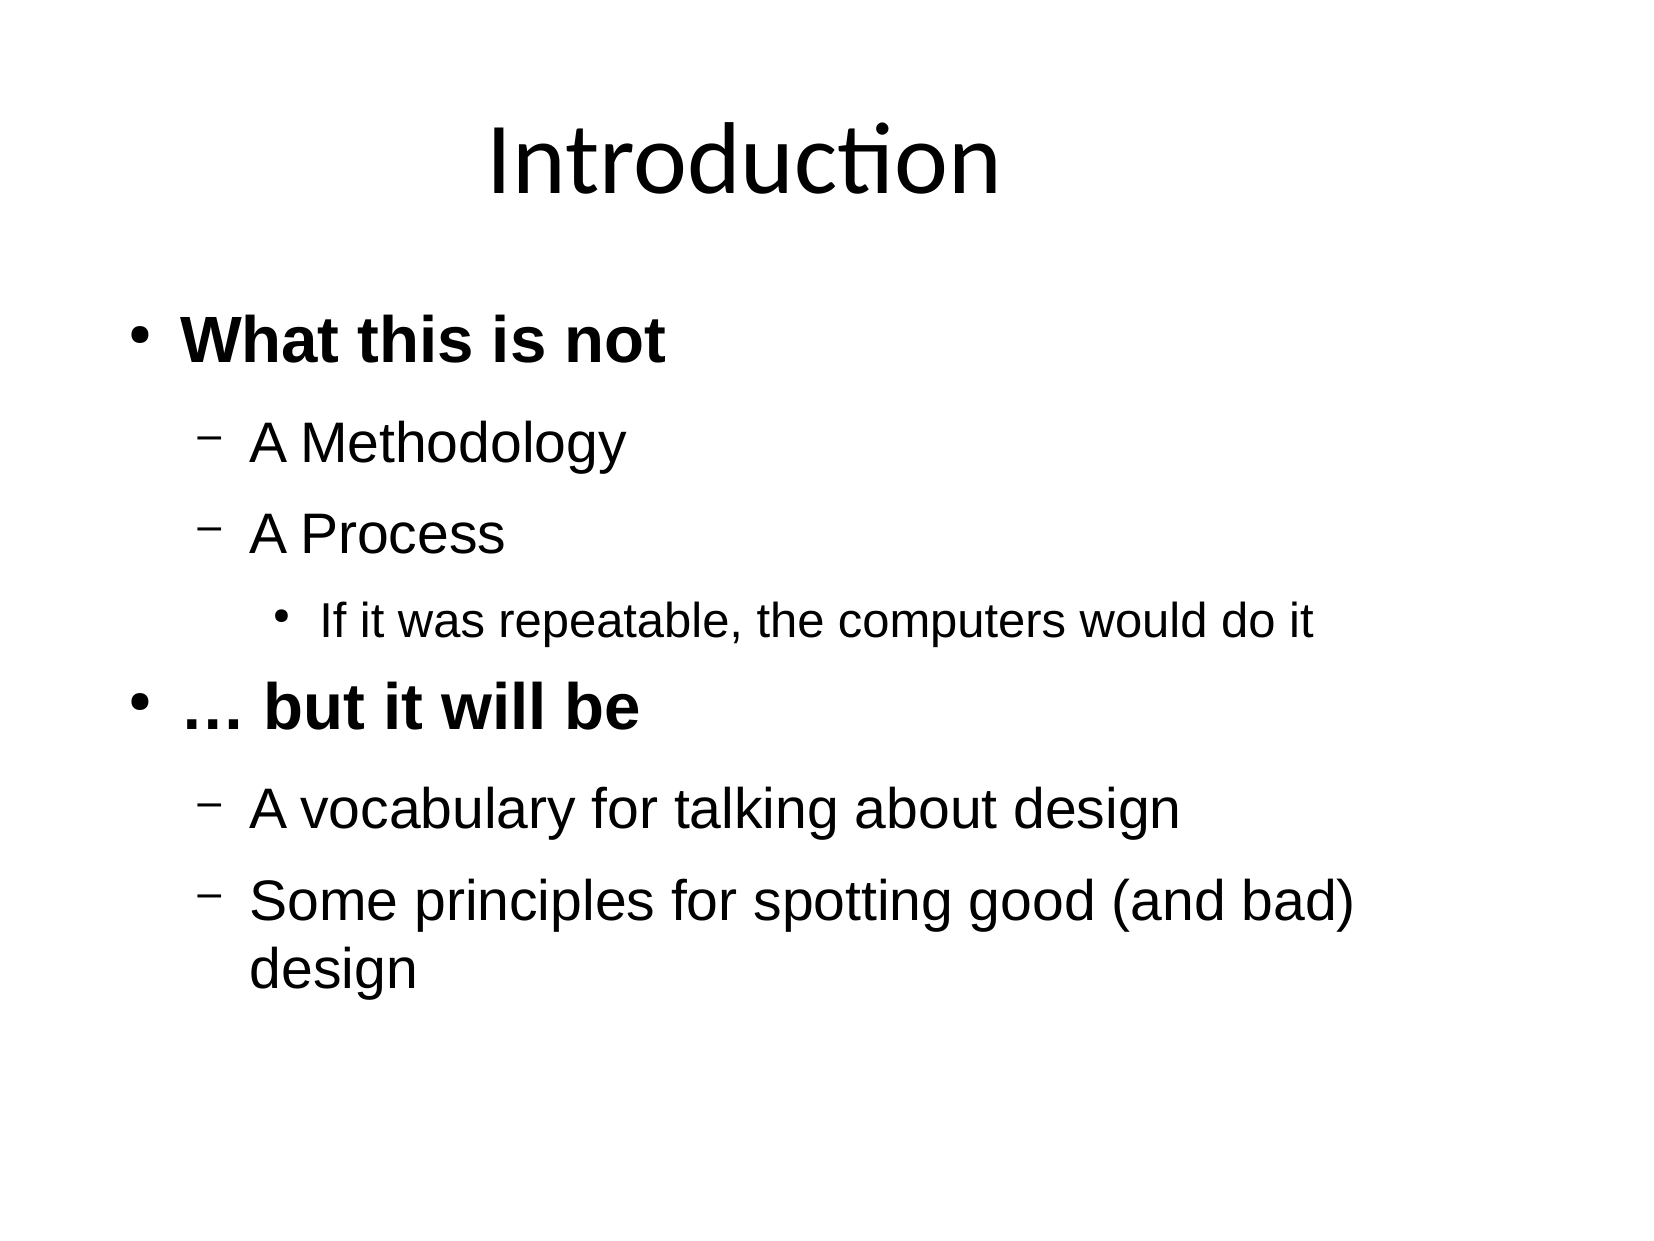

Introduction
What this is not
A Methodology
A Process
If it was repeatable, the computers would do it
… but it will be
A vocabulary for talking about design
Some principles for spotting good (and bad) design